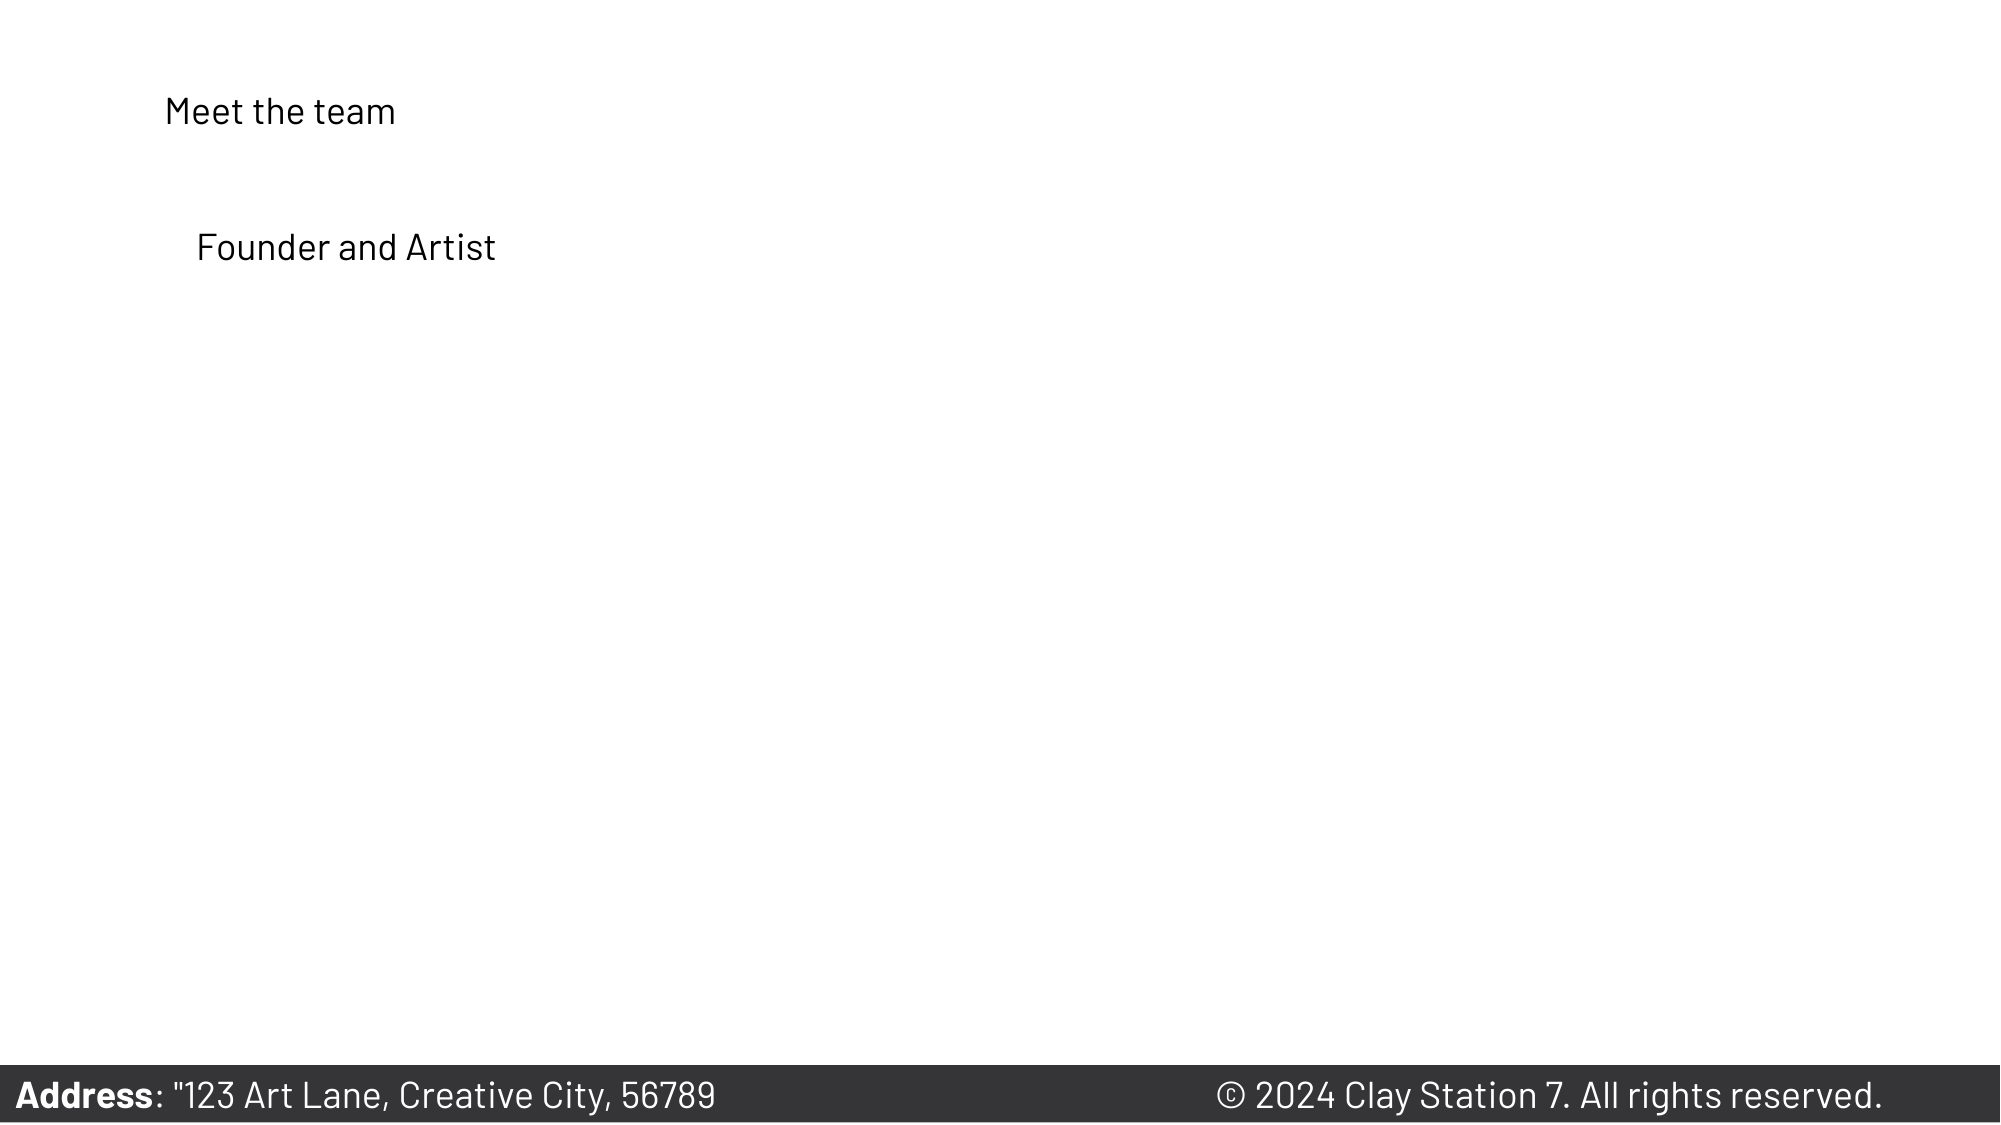

Meet the team
Founder and Artist
Address: "123 Art Lane, Creative City, 56789 				© 2024 Clay Station 7. All rights reserved.